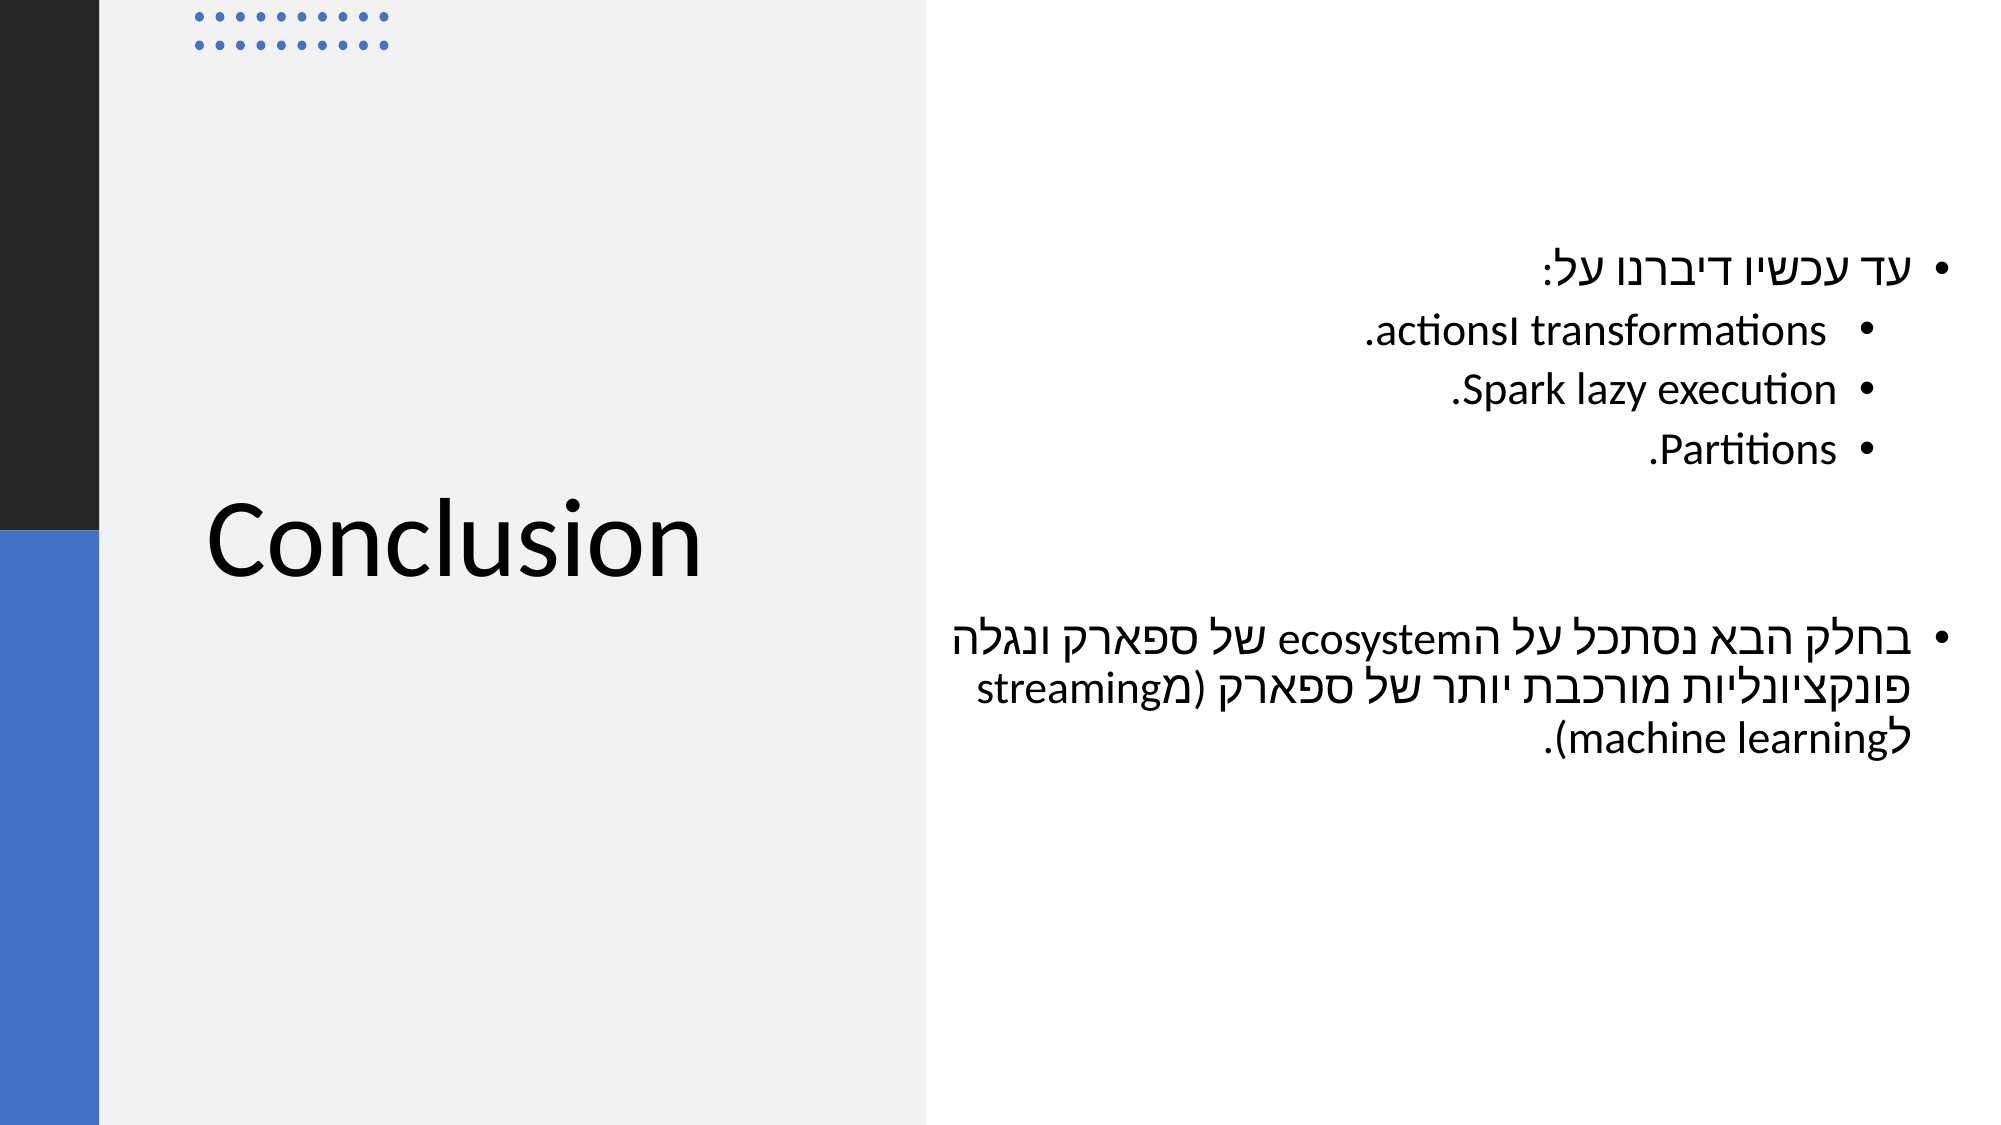

עד עכשיו דיברנו על:
 transformations וactions.
Spark lazy execution.
Partitions.

בחלק הבא נסתכל על הecosystem של ספארק ונגלה פונקציונליות מורכבת יותר של ספארק (מstreaming לmachine learning).

# Conclusion